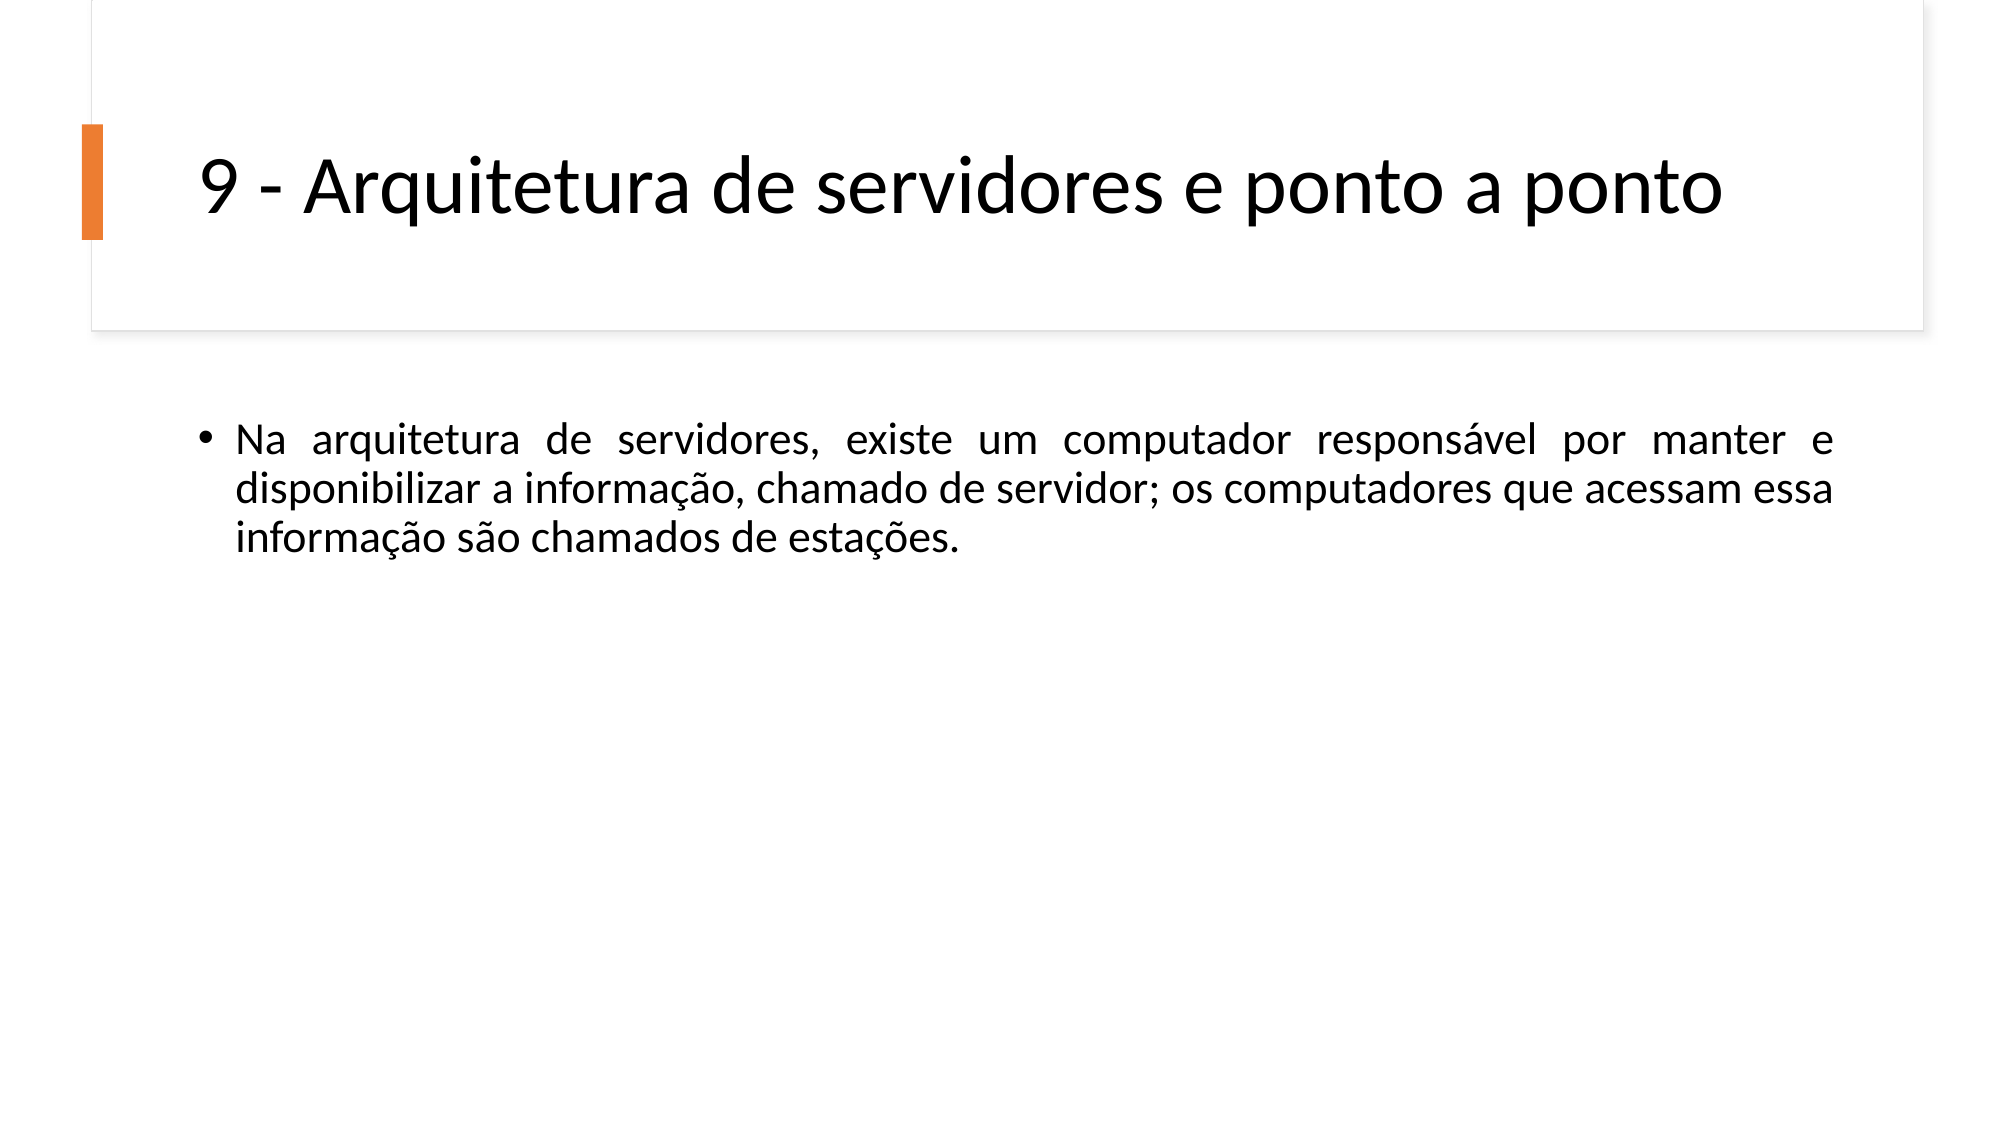

# 9 - Arquitetura de servidores e ponto a ponto

Na arquitetura de servidores, existe um computador responsável por manter e disponibilizar a informação, chamado de servidor; os computadores que acessam essa informação são chamados de estações.